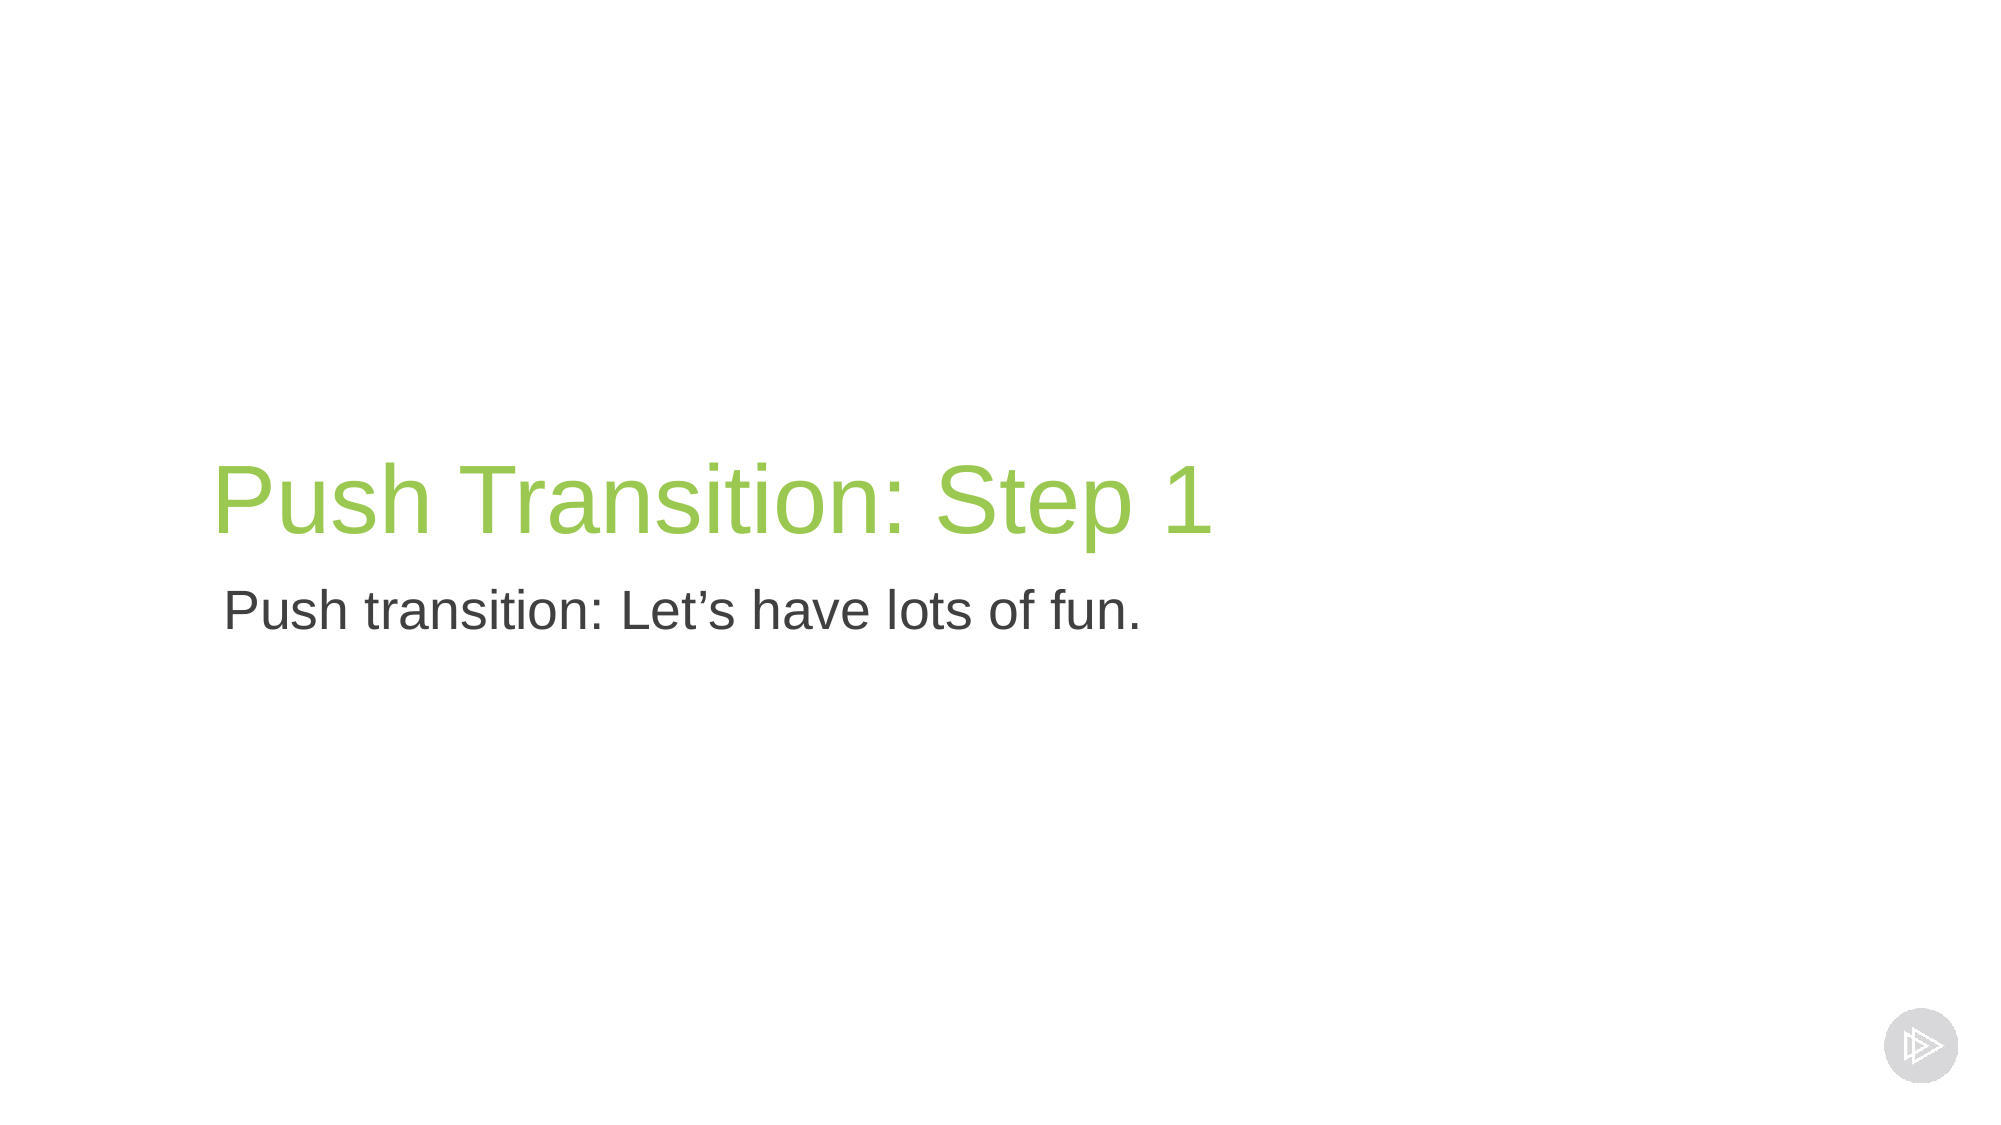

Push Transition: Step 1
Push transition: Let’s have lots of fun.